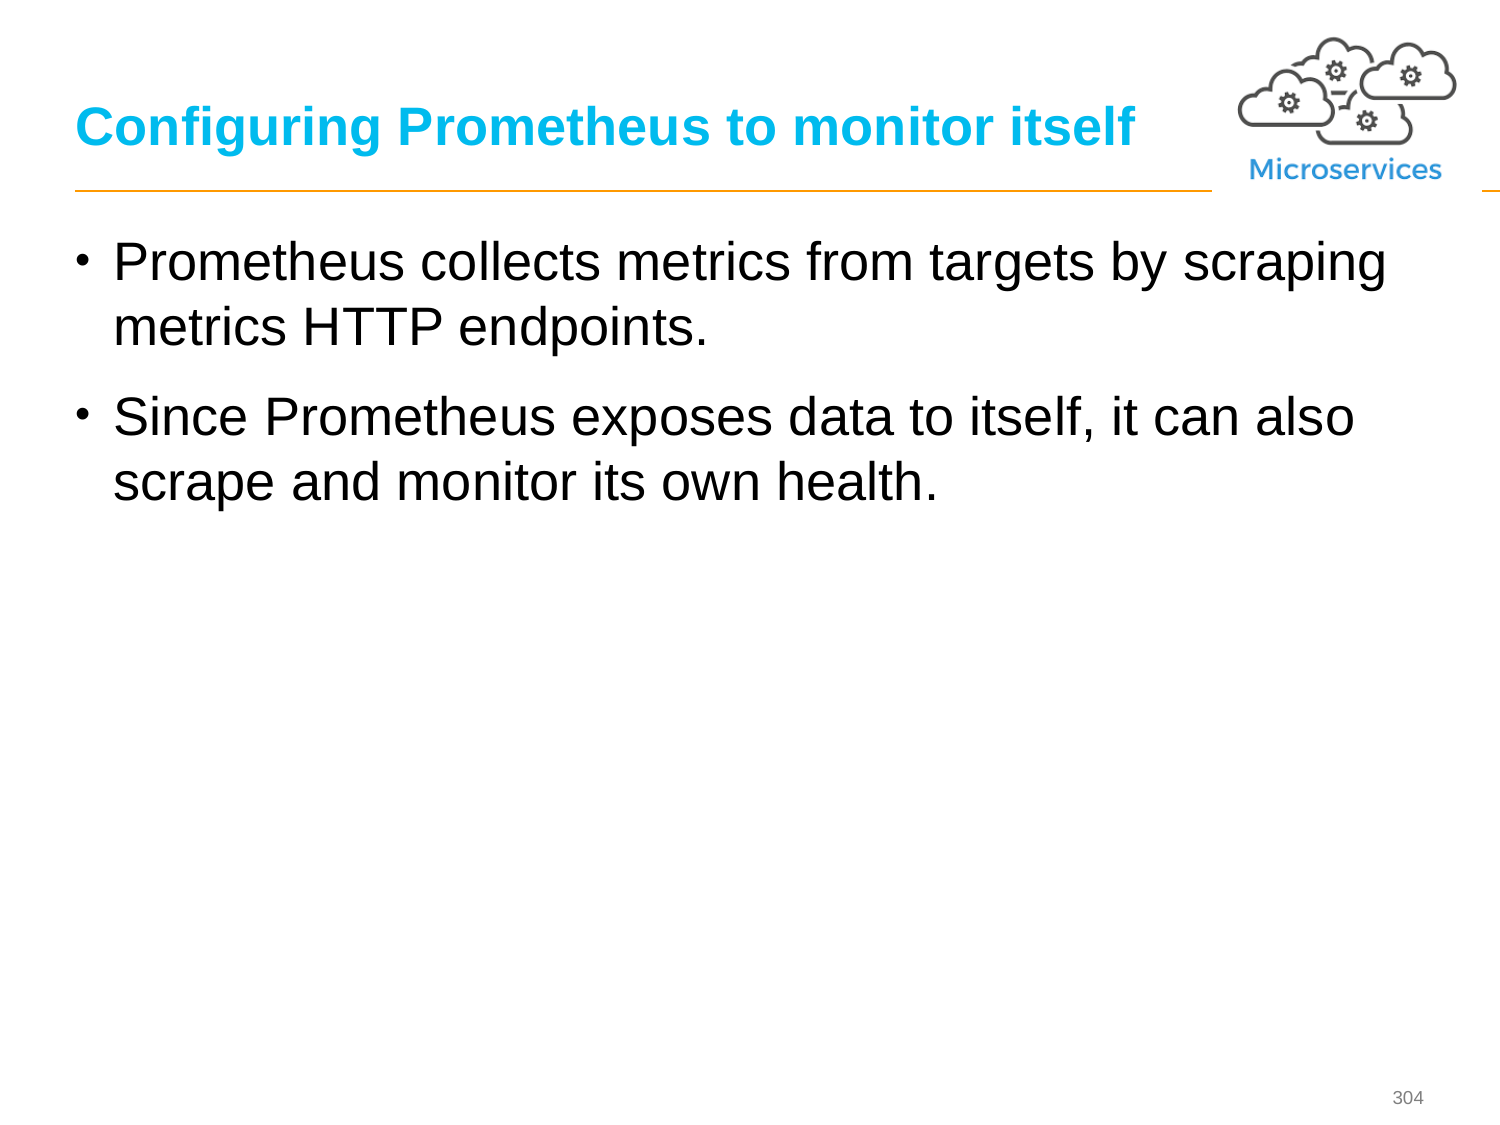

# Configuring Prometheus to monitor itself
Prometheus collects metrics from targets by scraping metrics HTTP endpoints.
Since Prometheus exposes data to itself, it can also scrape and monitor its own health.